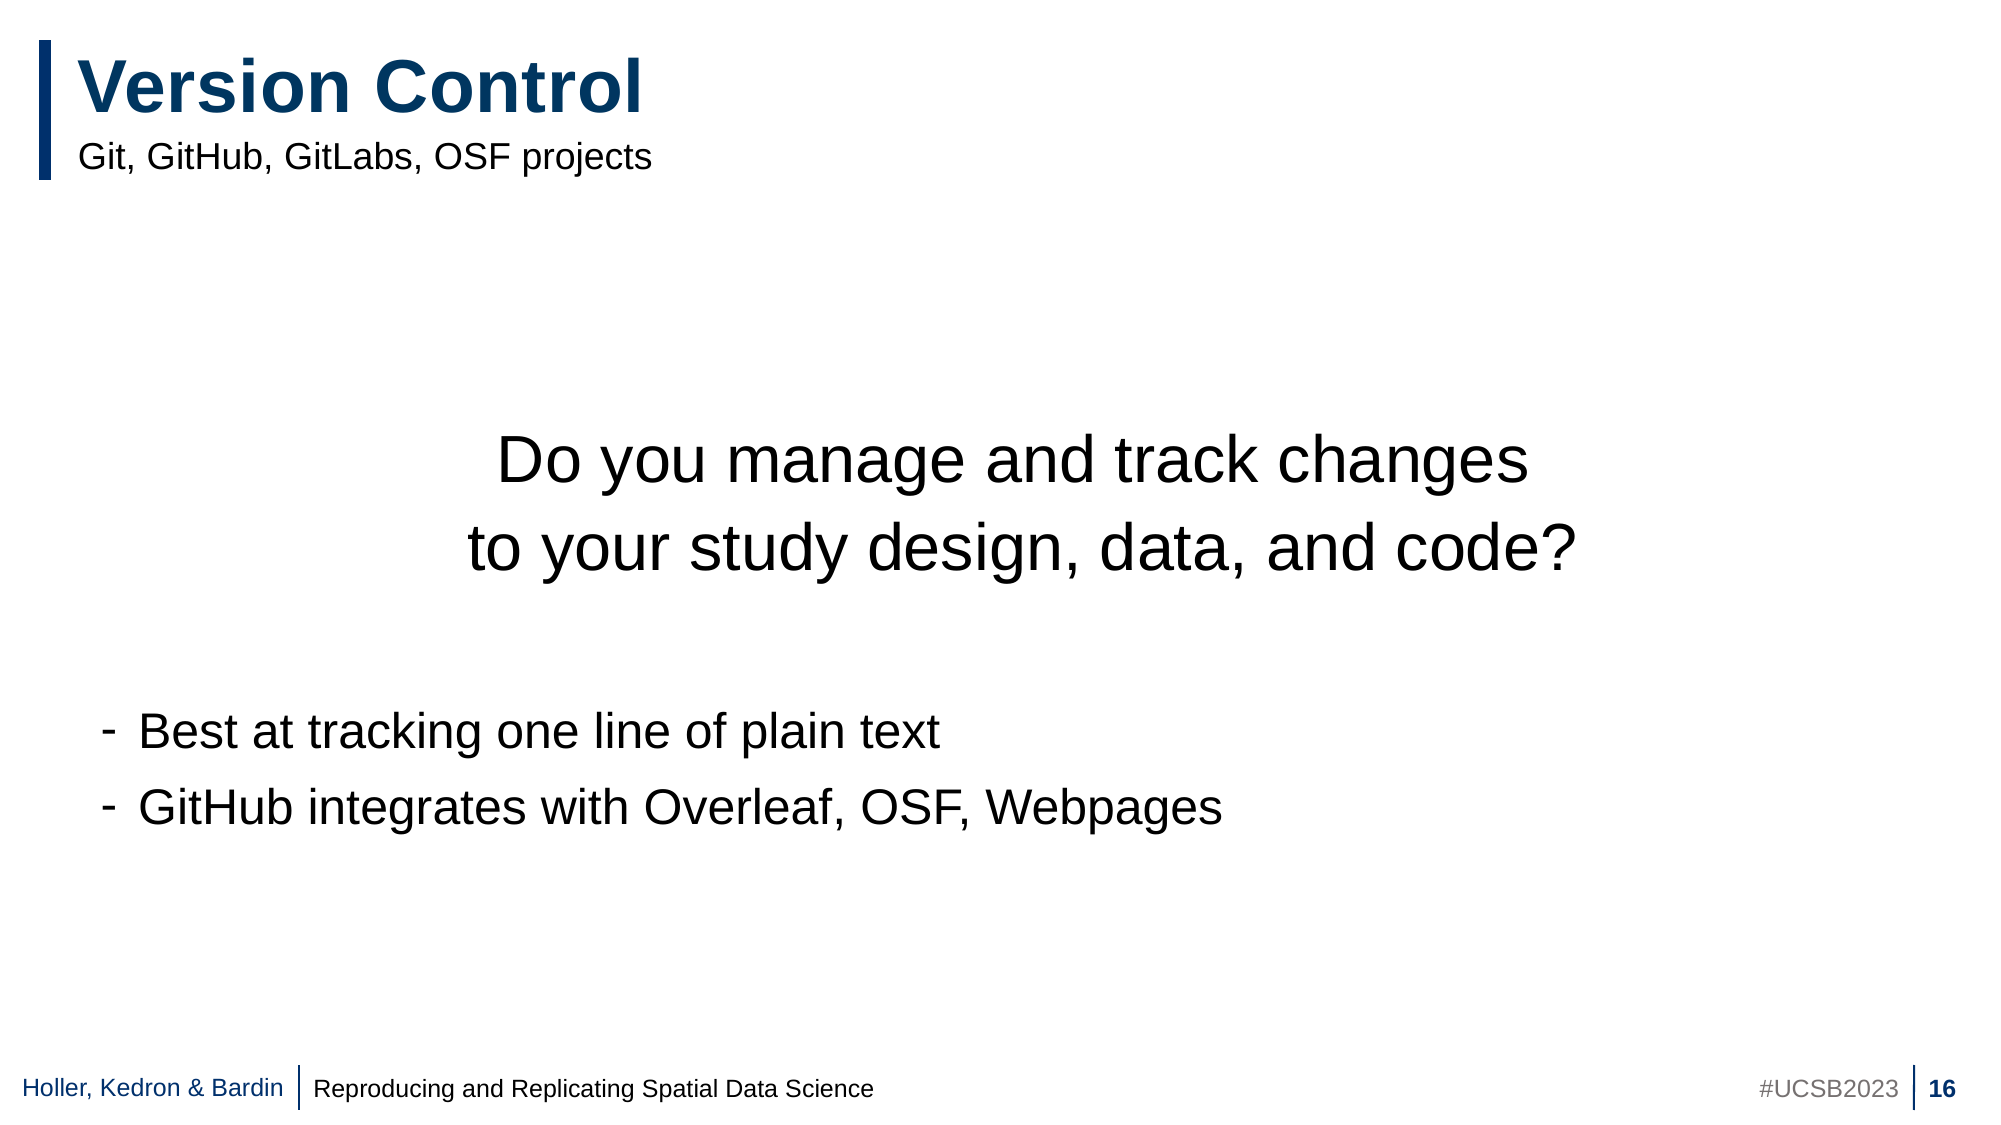

Version Control
Git, GitHub, GitLabs, OSF projects
Do you manage and track changes
to your study design, data, and code?

Best at tracking one line of plain text
GitHub integrates with Overleaf, OSF, Webpages